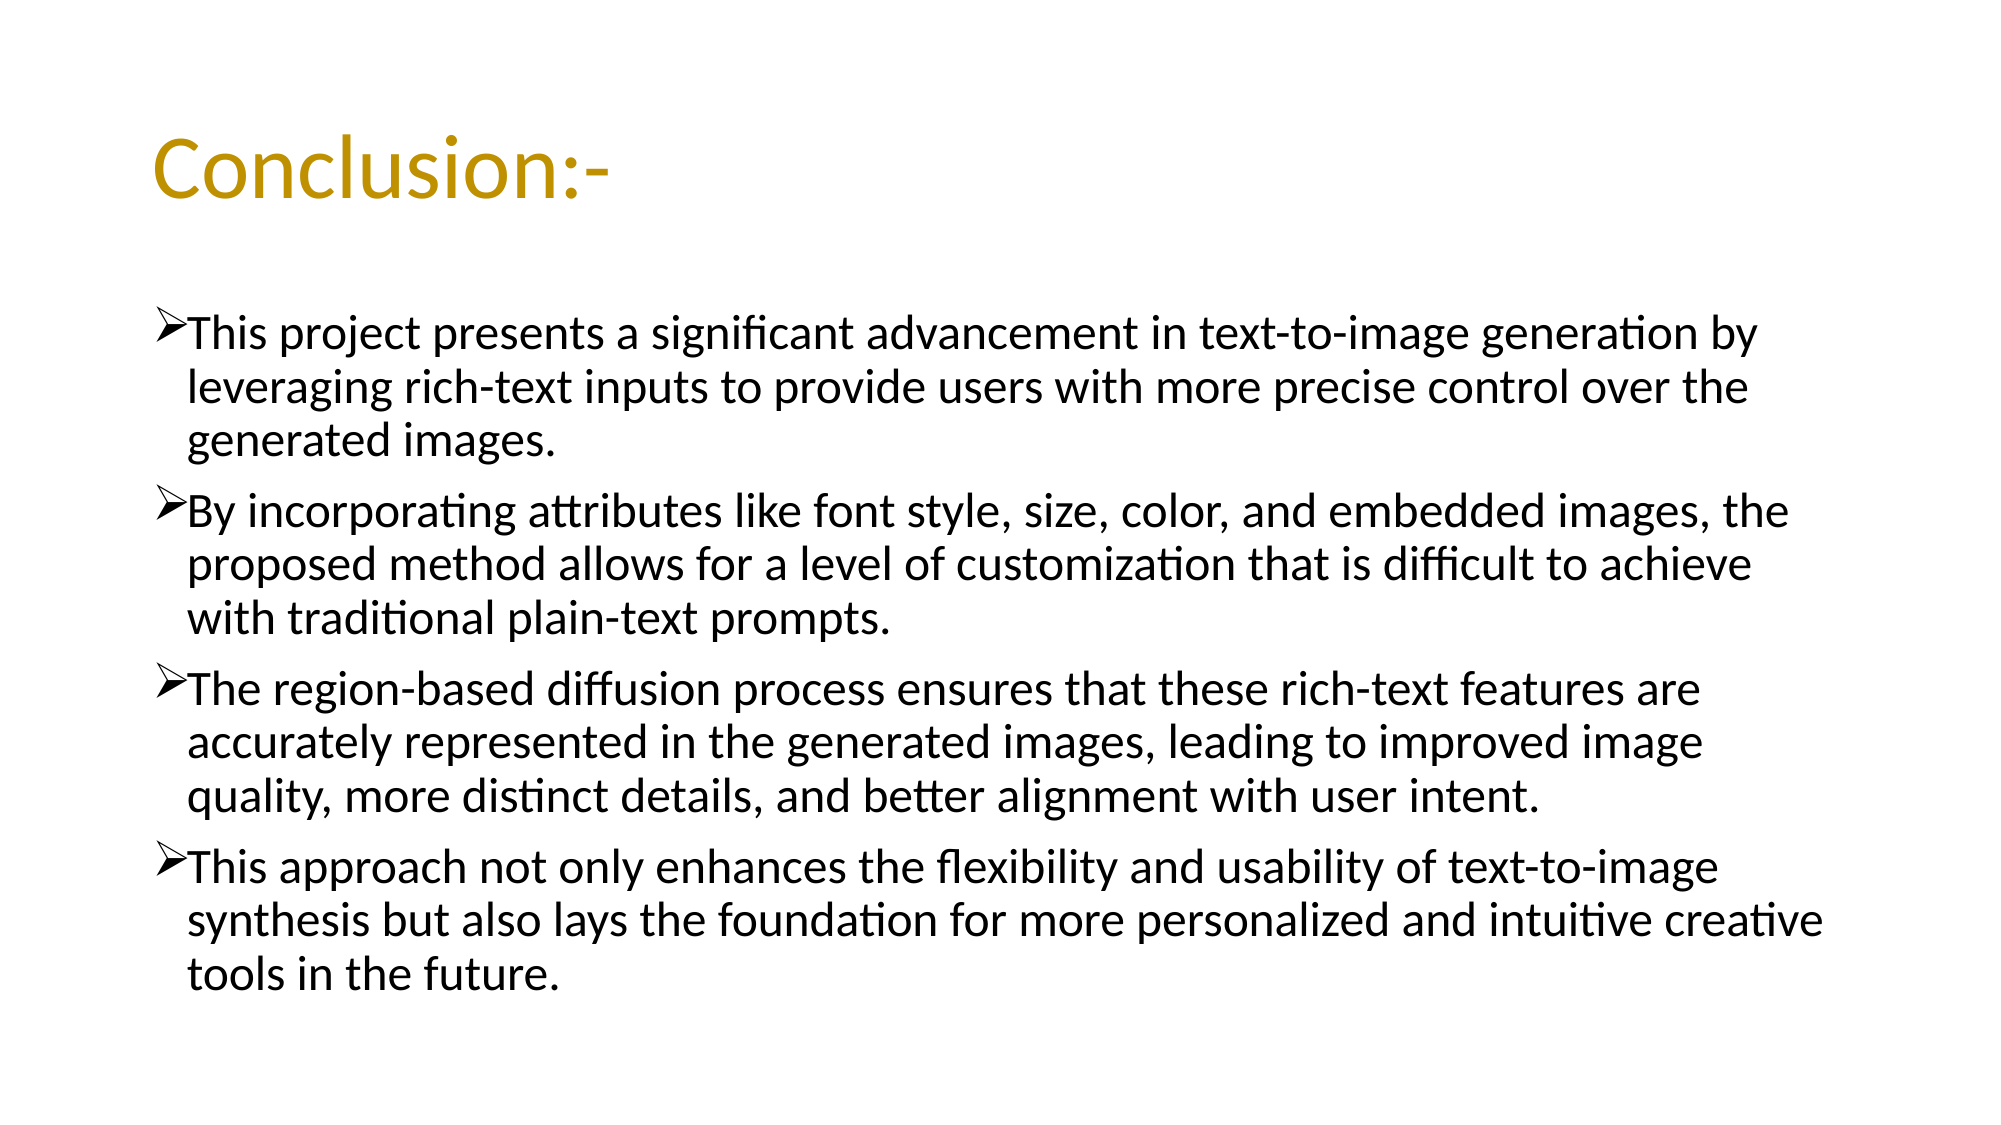

# Conclusion:-
This project presents a significant advancement in text-to-image generation by leveraging rich-text inputs to provide users with more precise control over the generated images.
By incorporating attributes like font style, size, color, and embedded images, the proposed method allows for a level of customization that is difficult to achieve with traditional plain-text prompts.
The region-based diffusion process ensures that these rich-text features are accurately represented in the generated images, leading to improved image quality, more distinct details, and better alignment with user intent.
This approach not only enhances the flexibility and usability of text-to-image synthesis but also lays the foundation for more personalized and intuitive creative tools in the future.